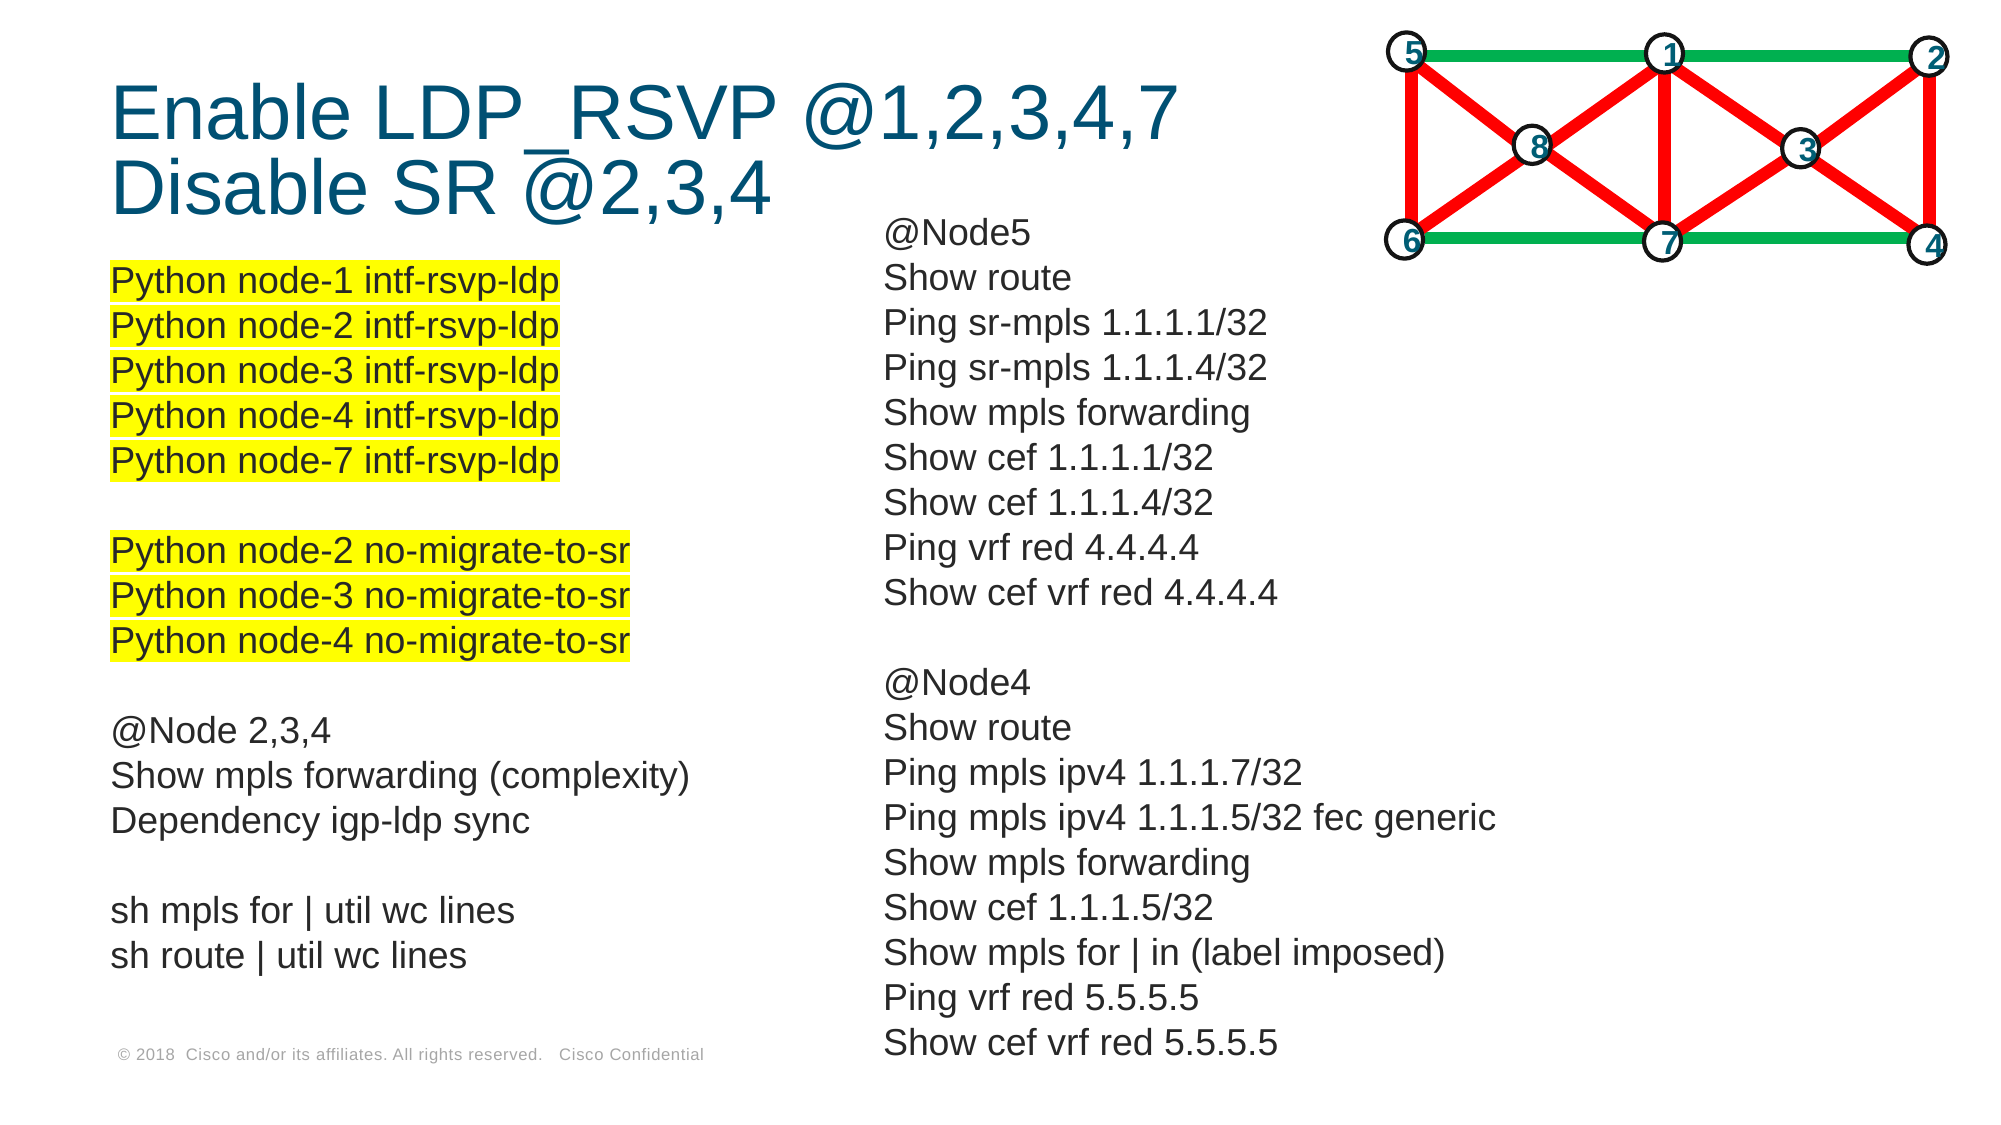

5
1
2
8
3
6
7
4
# Enable LDP_RSVP @1,2,3,4,7 Disable SR @2,3,4
@Node5
Show route
Ping sr-mpls 1.1.1.1/32
Ping sr-mpls 1.1.1.4/32
Show mpls forwarding
Show cef 1.1.1.1/32
Show cef 1.1.1.4/32
Ping vrf red 4.4.4.4
Show cef vrf red 4.4.4.4

@Node4
Show route
Ping mpls ipv4 1.1.1.7/32
Ping mpls ipv4 1.1.1.5/32 fec generic
Show mpls forwarding
Show cef 1.1.1.5/32
Show mpls for | in (label imposed)
Ping vrf red 5.5.5.5
Show cef vrf red 5.5.5.5

Python node-1 intf-rsvp-ldp
Python node-2 intf-rsvp-ldp
Python node-3 intf-rsvp-ldp
Python node-4 intf-rsvp-ldp
Python node-7 intf-rsvp-ldp

Python node-2 no-migrate-to-sr
Python node-3 no-migrate-to-sr
Python node-4 no-migrate-to-sr

@Node 2,3,4
Show mpls forwarding (complexity)
Dependency igp-ldp sync

sh mpls for | util wc lines
sh route | util wc lines